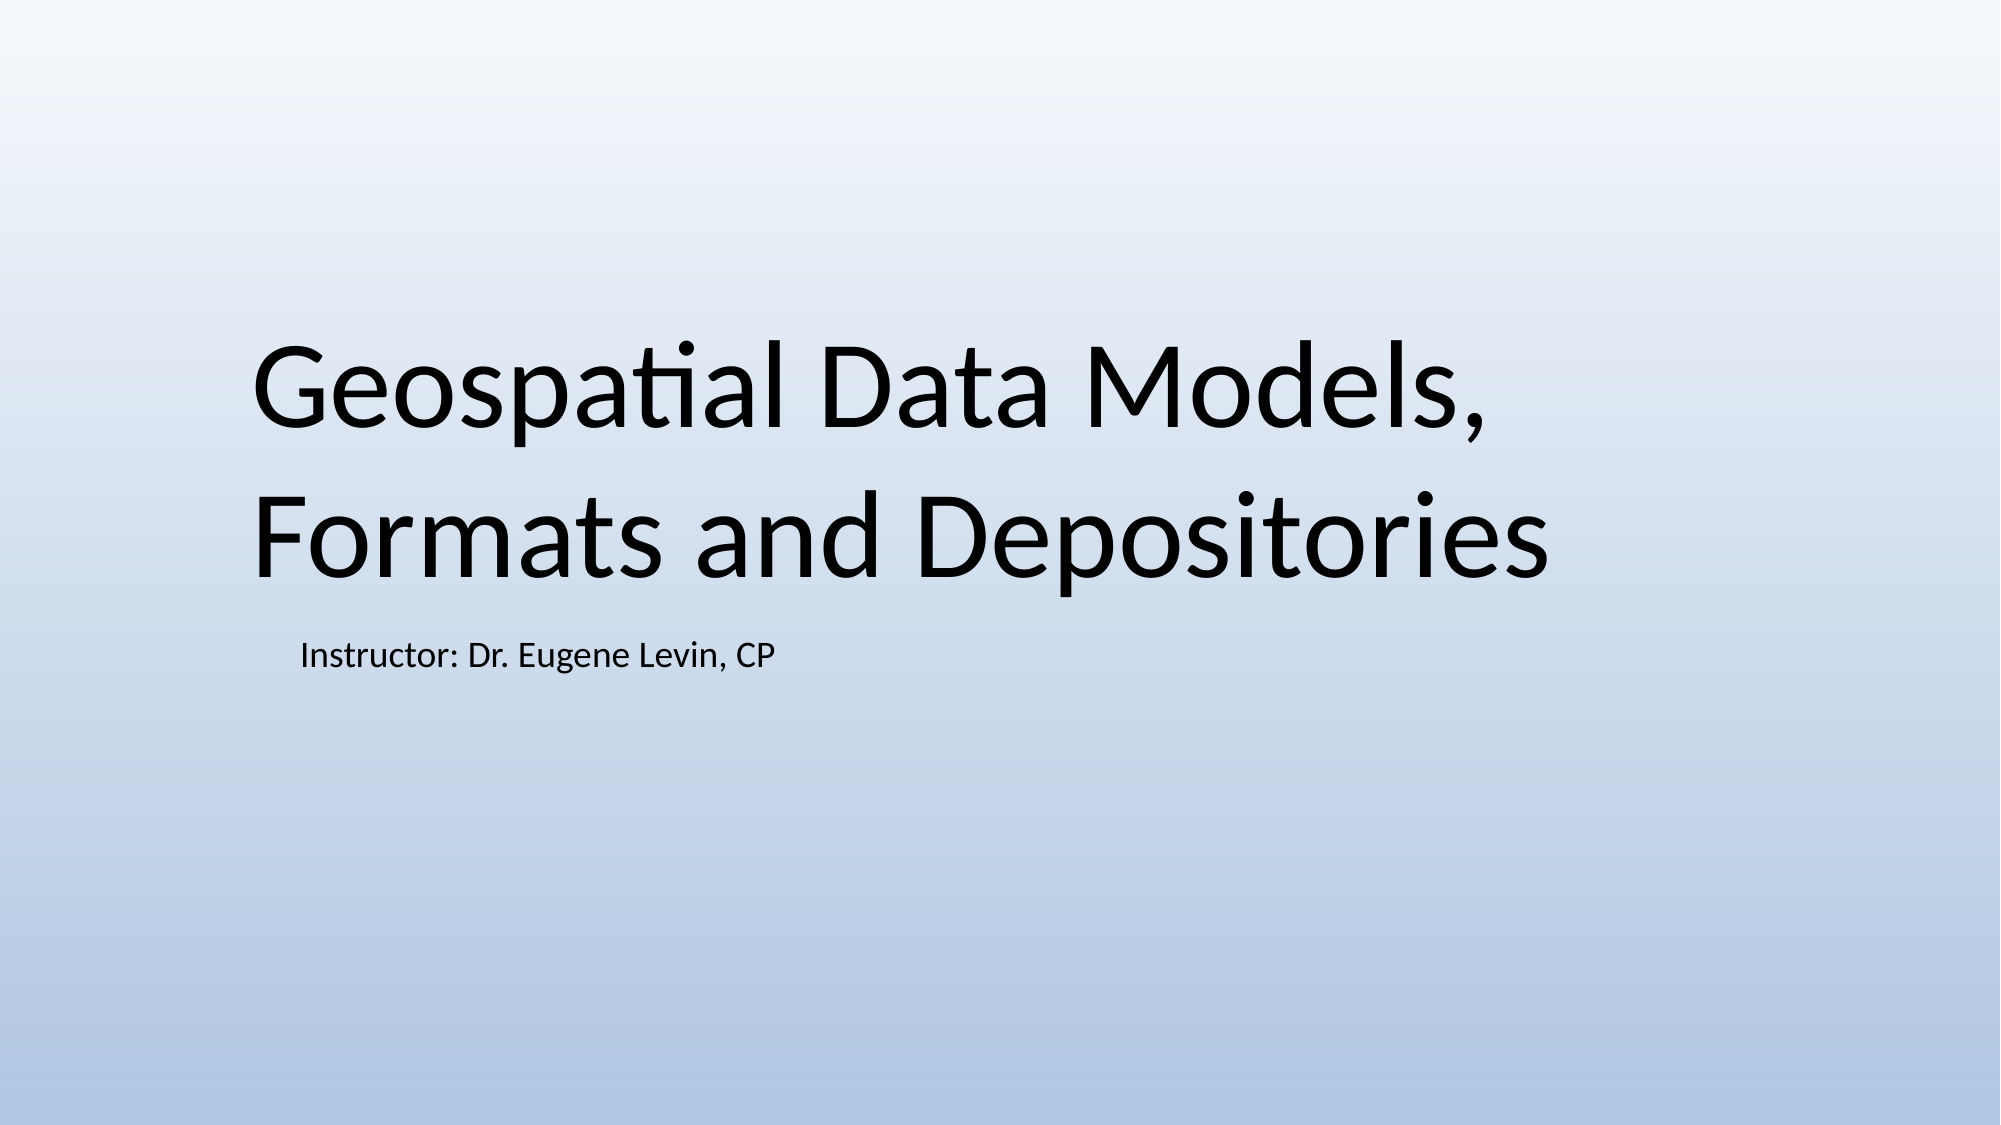

# Geospatial Data Models, Formats and Depositories
Instructor: Dr. Eugene Levin, CP